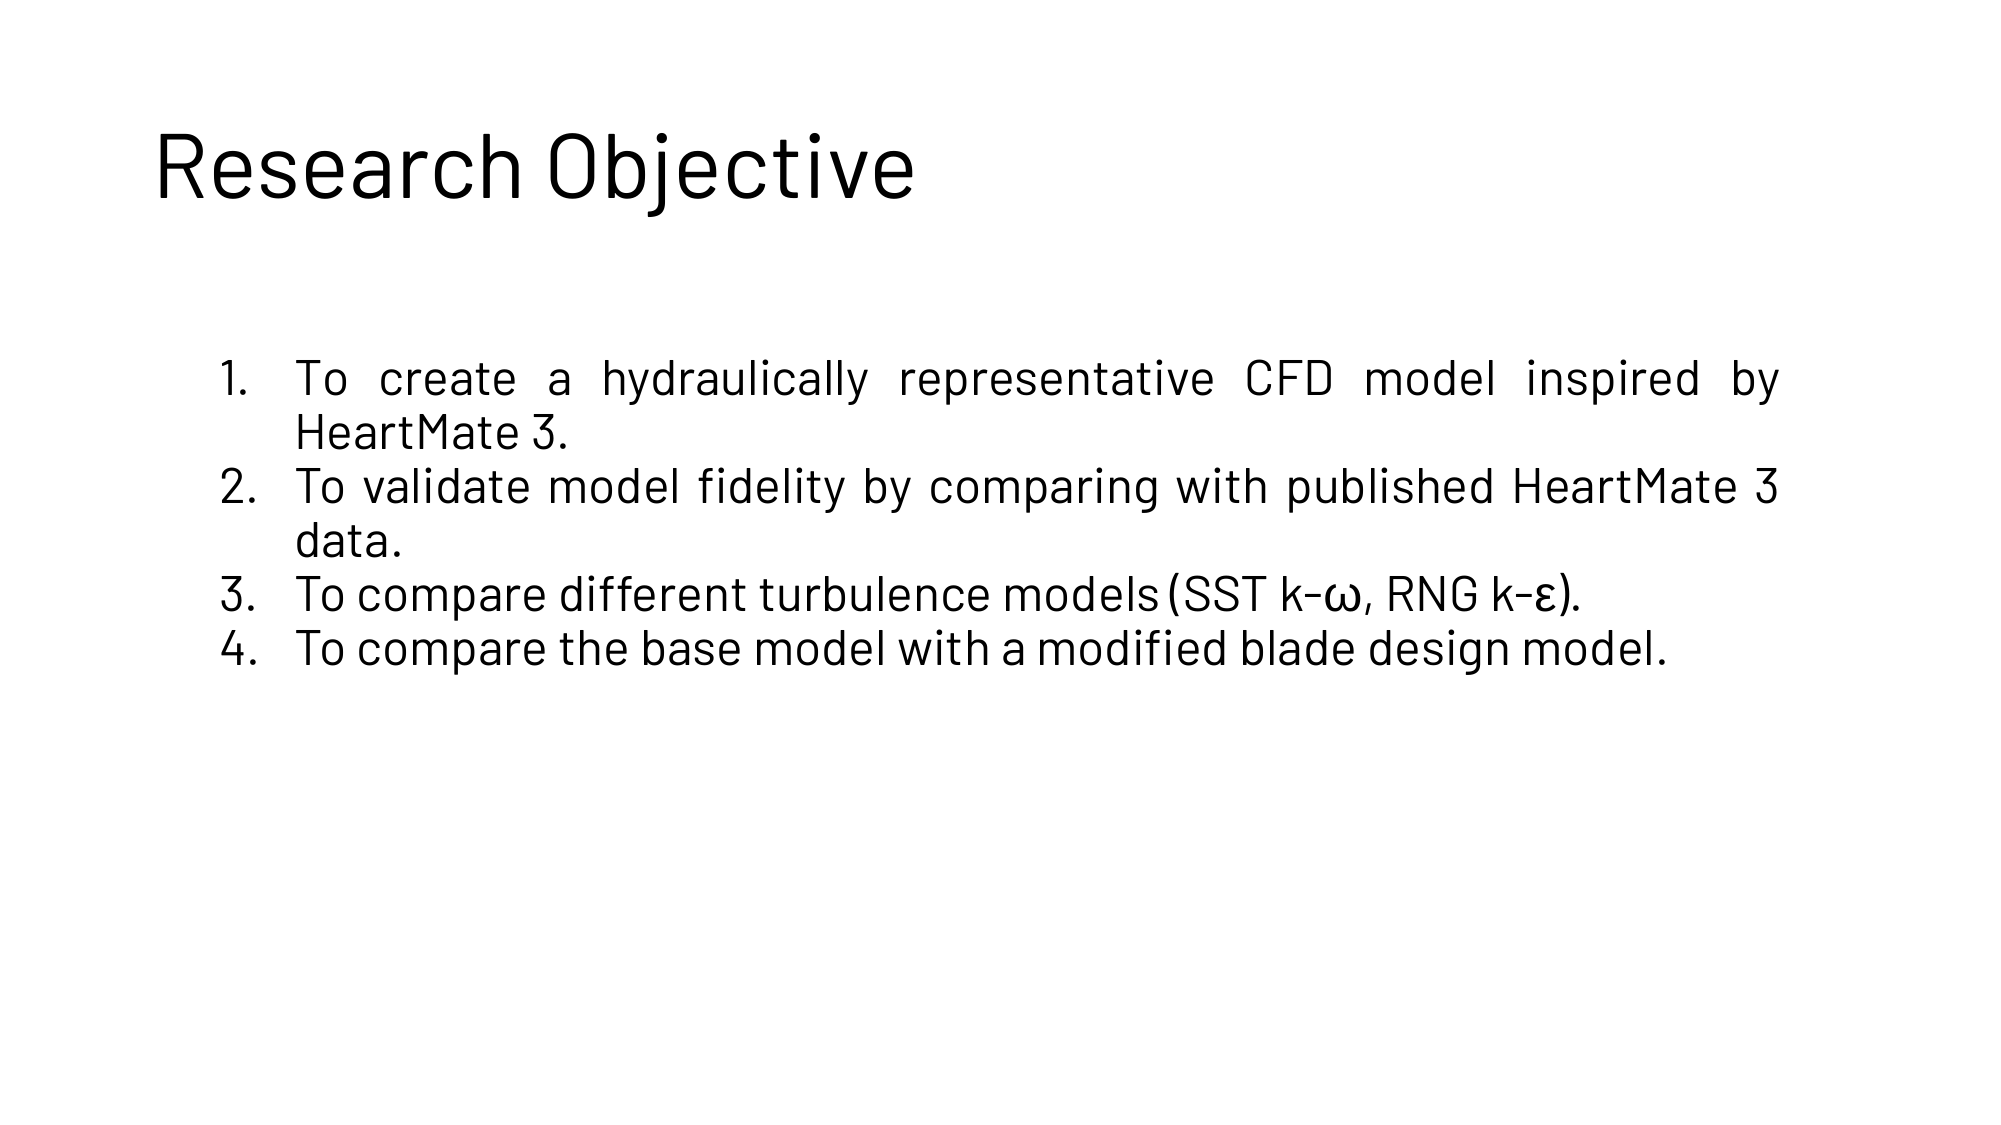

# Research Objective
To create a hydraulically representative CFD model inspired by HeartMate 3.
To validate model fidelity by comparing with published HeartMate 3 data.
To compare different turbulence models (SST k-ω, RNG k-ε).
To compare the base model with a modified blade design model.